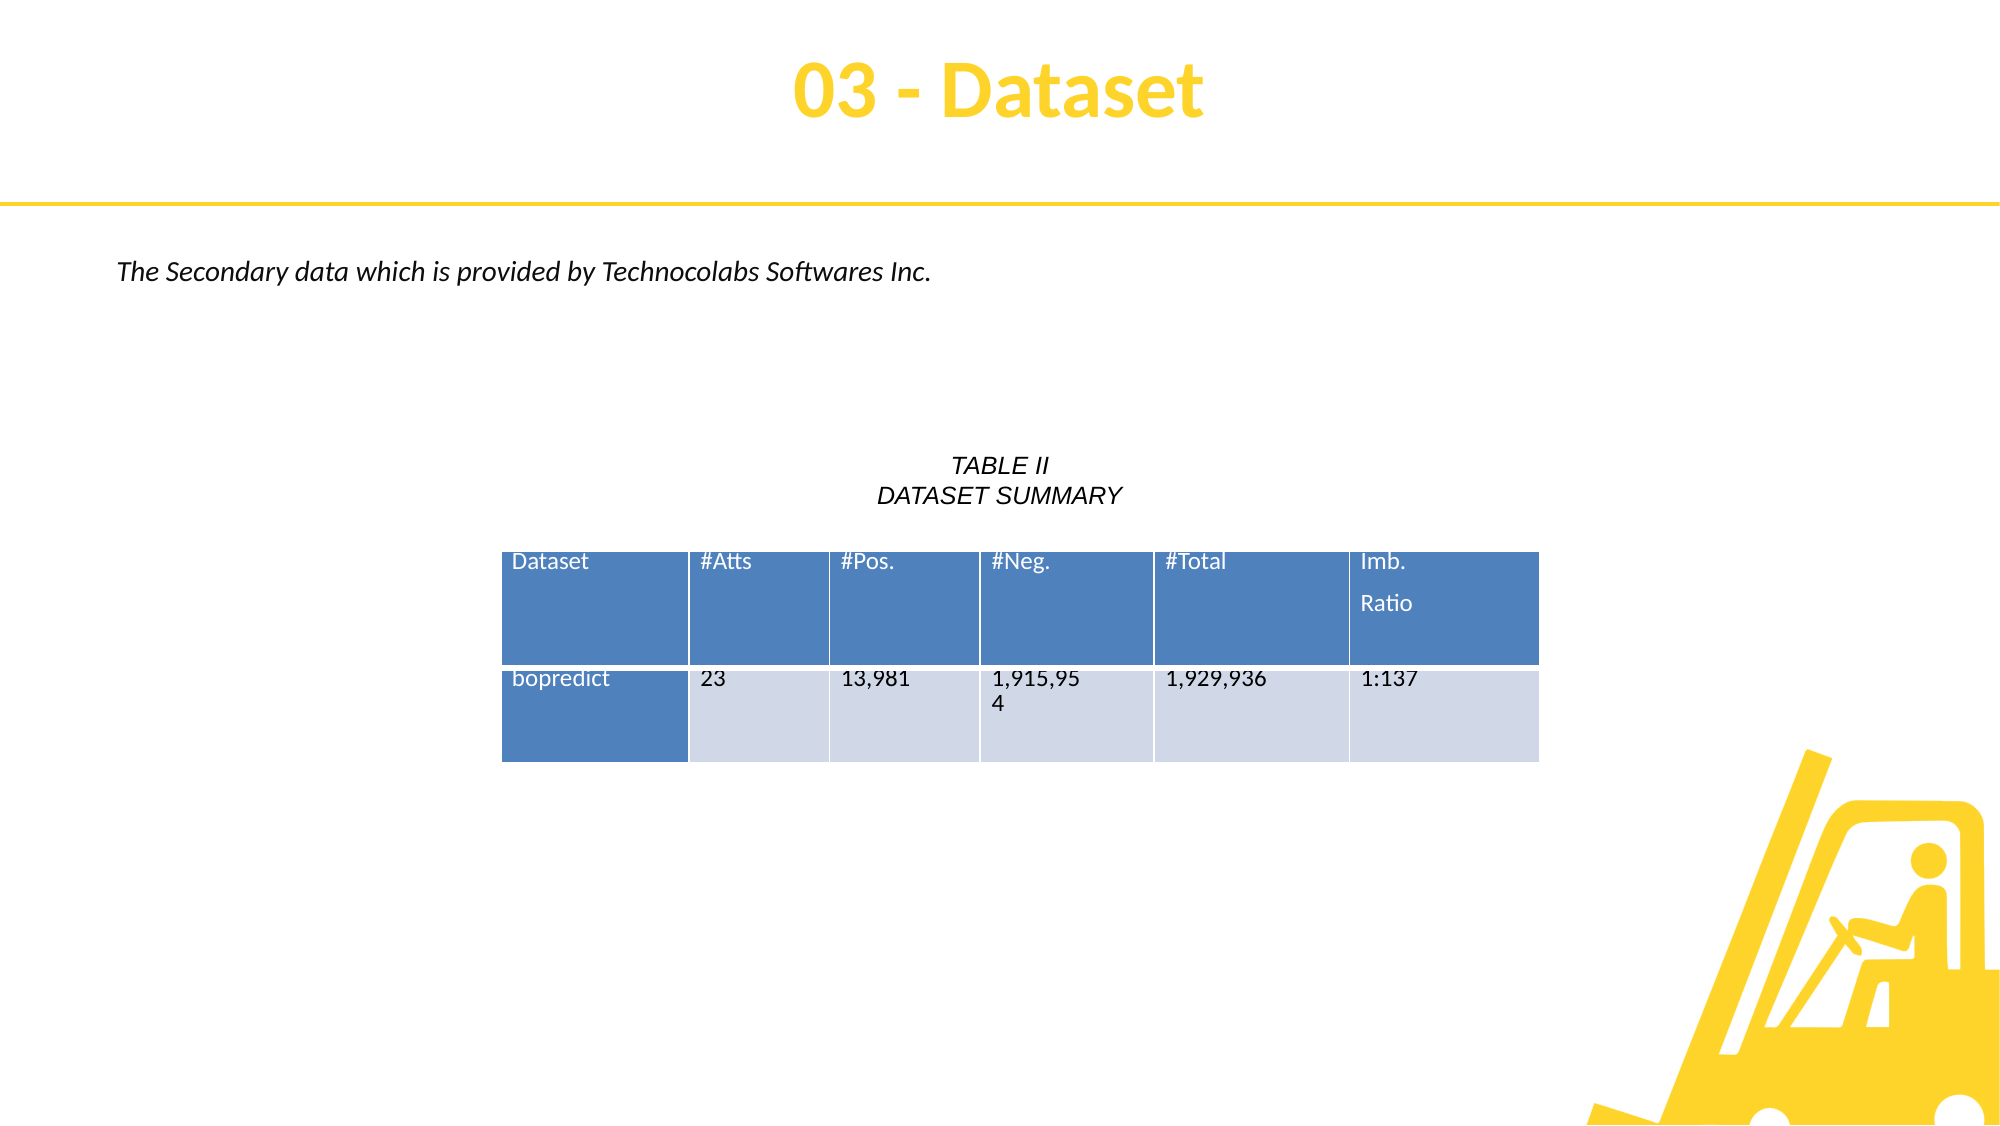

# 03 - Dataset
The Secondary data which is provided by Technocolabs Softwares Inc.
TABLE II
DATASET SUMMARY

| Dataset | #Atts | #Pos. | #Neg. | #Total | Imb. Ratio |
| --- | --- | --- | --- | --- | --- |
| bopredict | 23 | 13,981 | 1,915,954 | 1,929,936 | 1:137 |